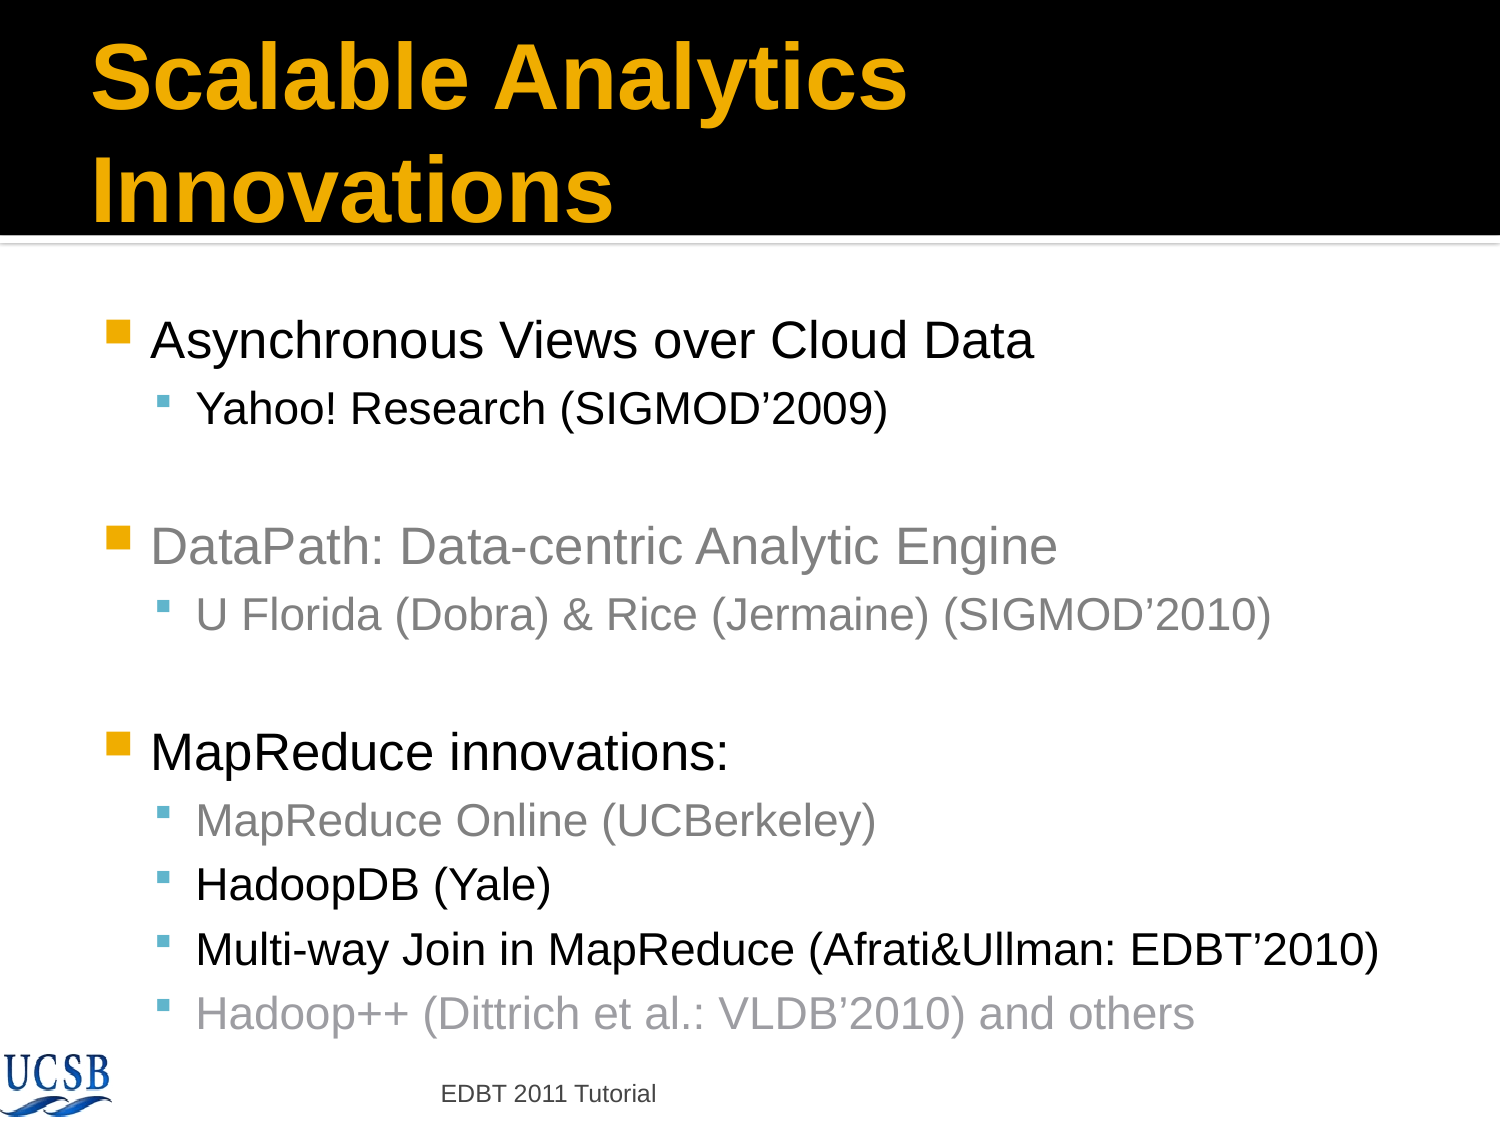

# Scalable Analytics Innovations
Asynchronous Views over Cloud Data
Yahoo! Research (SIGMOD’2009)

DataPath: Data-centric Analytic Engine
U Florida (Dobra) & Rice (Jermaine) (SIGMOD’2010)

MapReduce innovations:
MapReduce Online (UCBerkeley)
HadoopDB (Yale)
Multi-way Join in MapReduce (Afrati&Ullman: EDBT’2010)
Hadoop++ (Dittrich et al.: VLDB’2010) and others
EDBT 2011 Tutorial